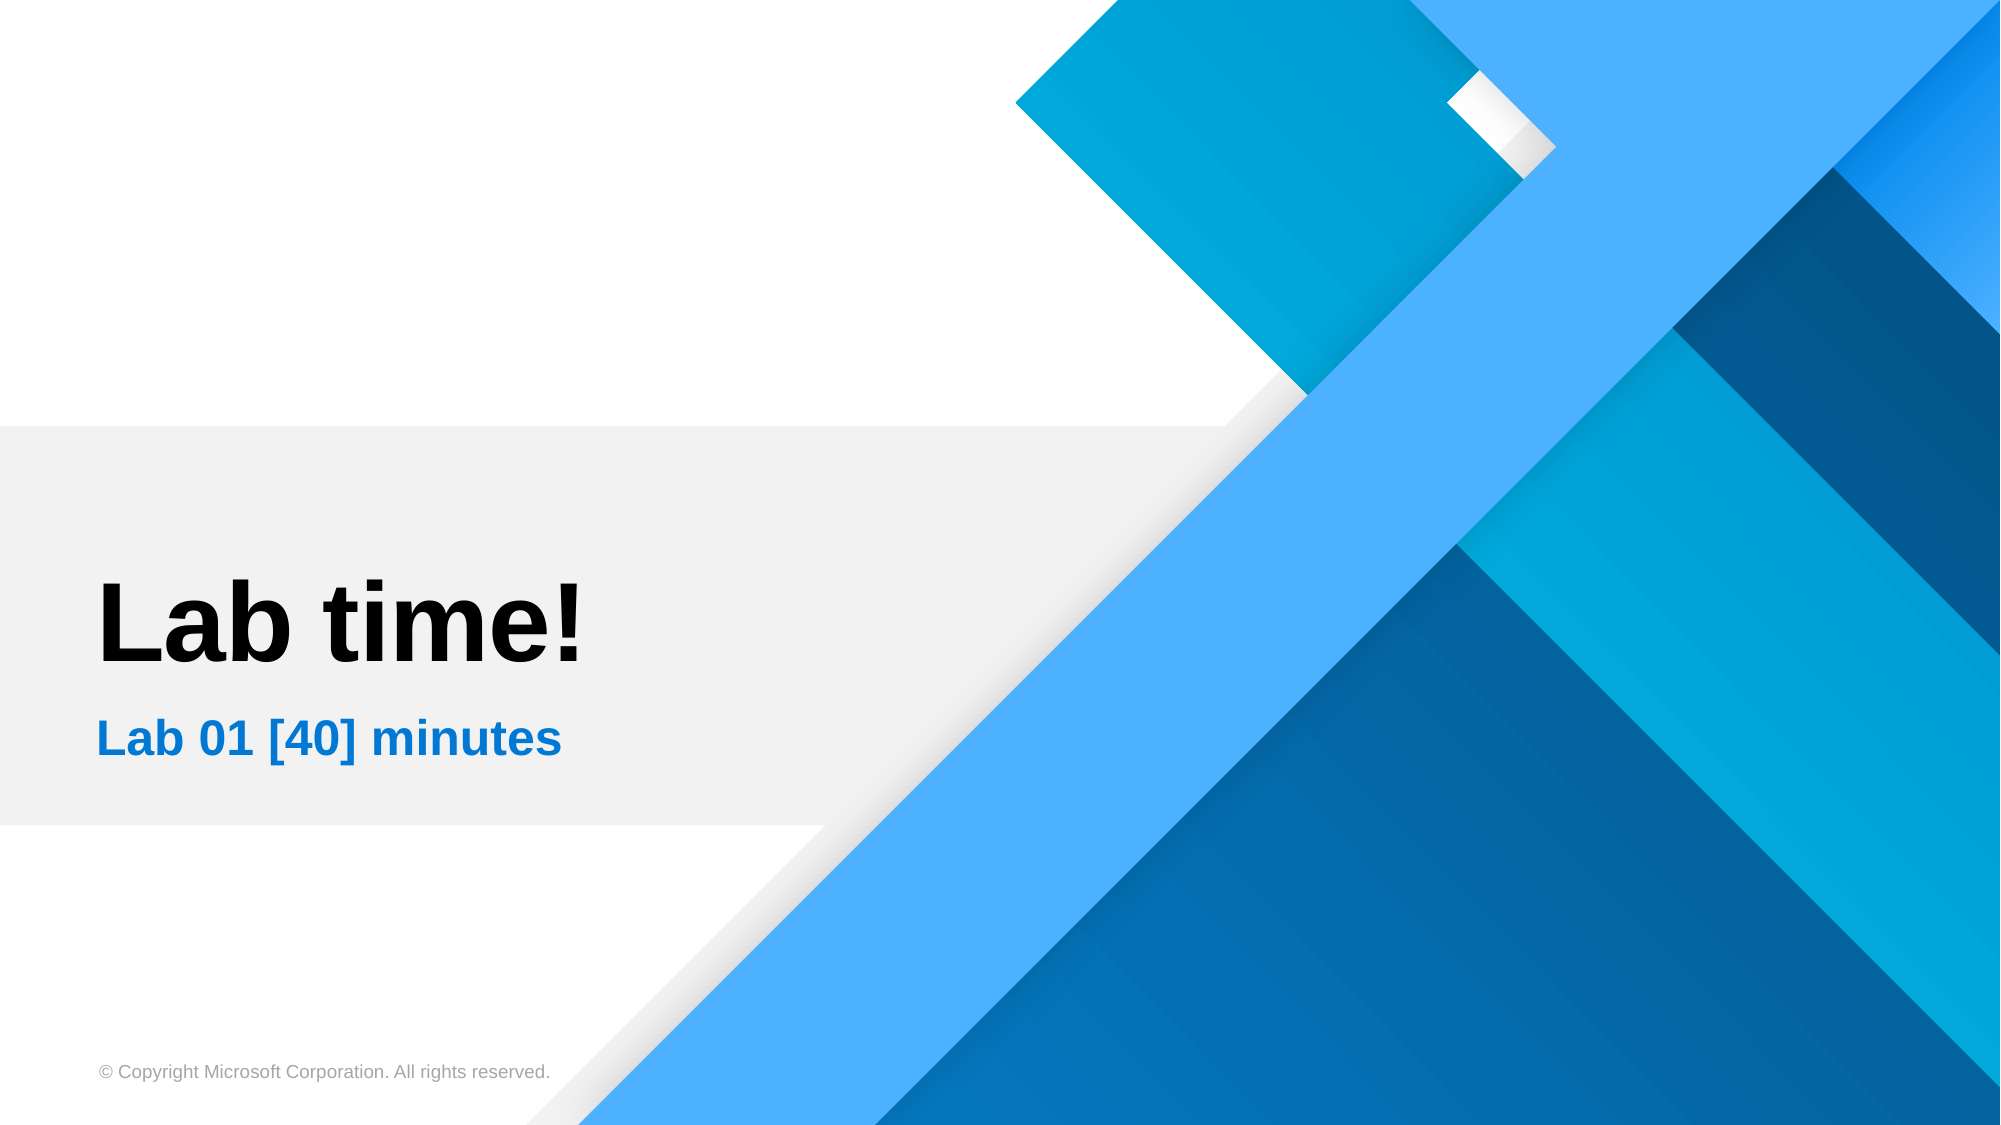

# Lab time!
Lab 01 [40] minutes